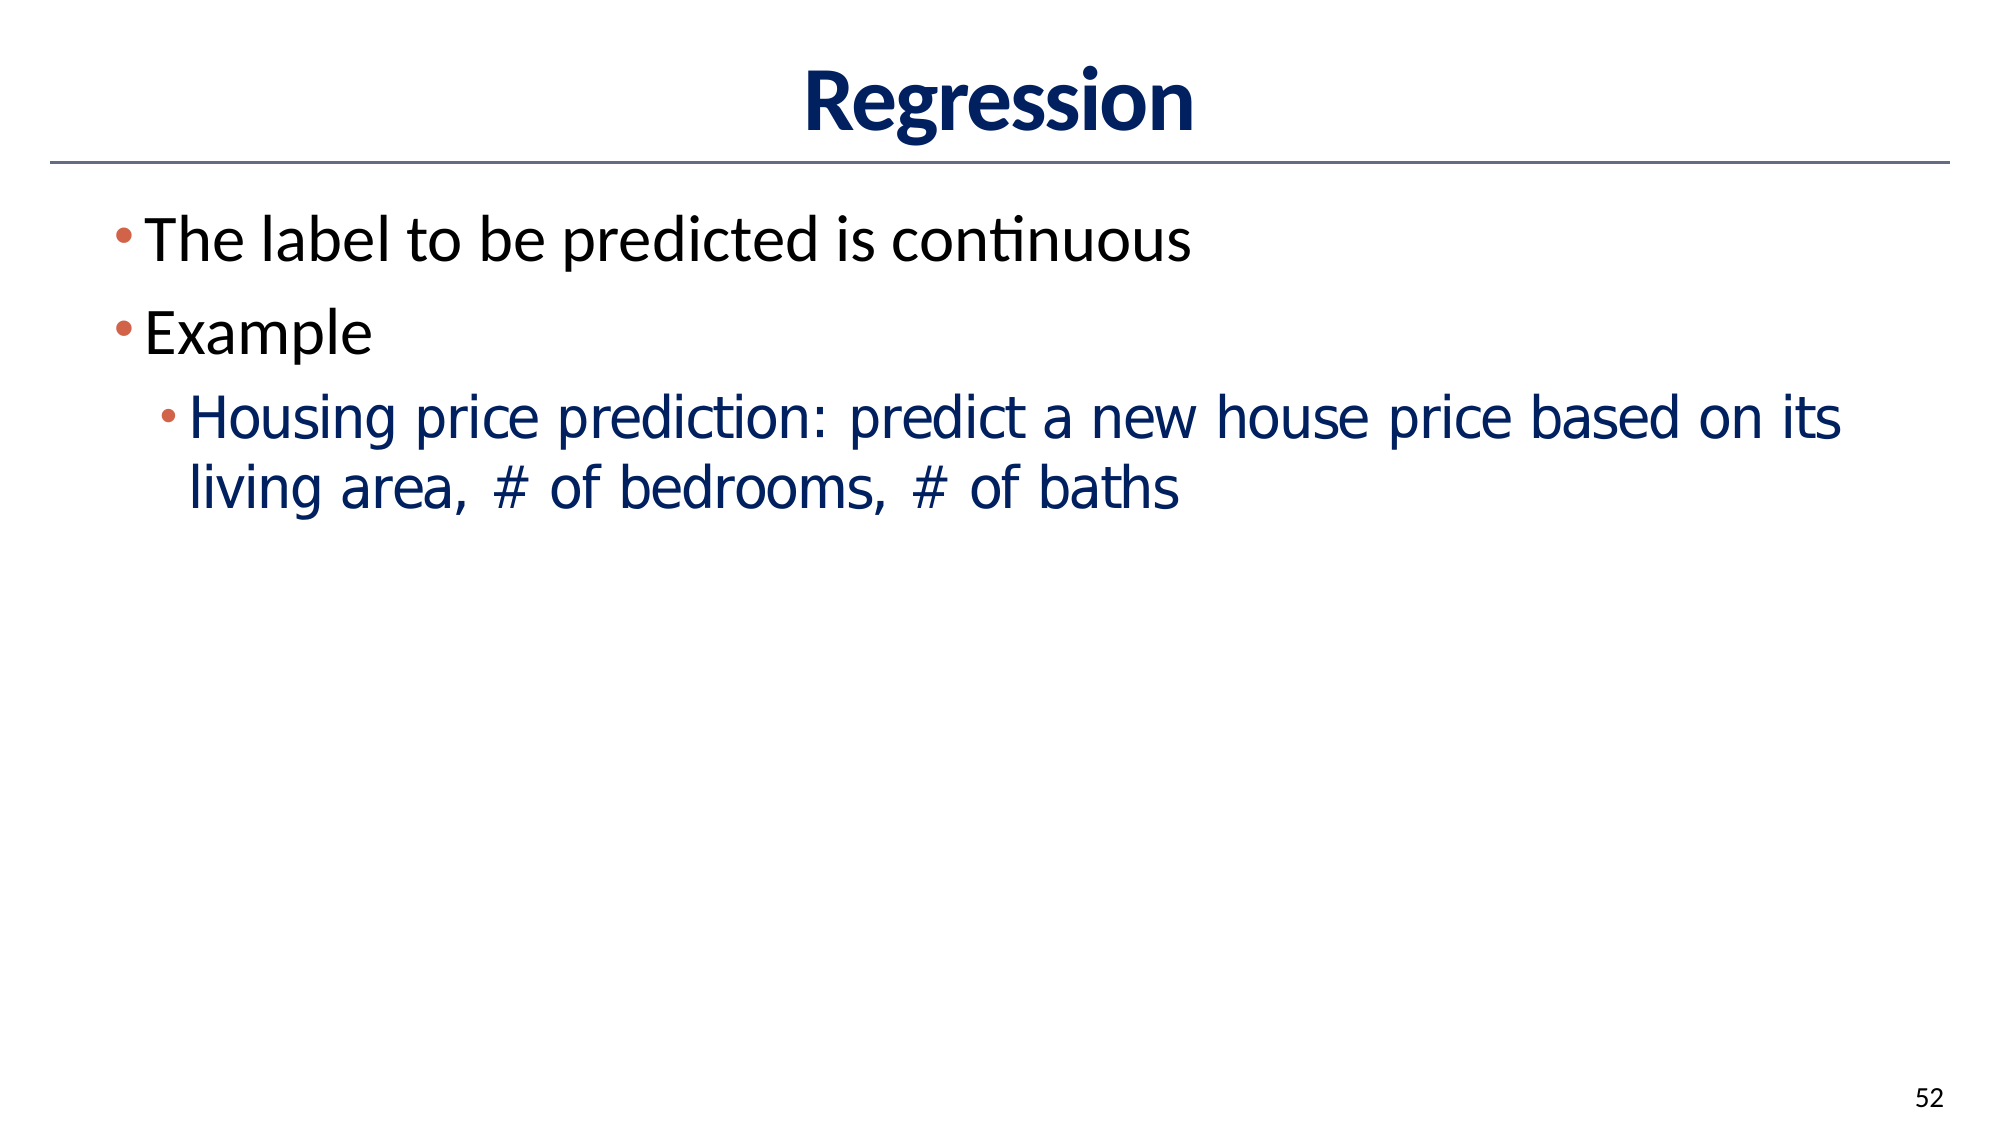

# Regression
The label to be predicted is continuous
Example
Housing price prediction: predict a new house price based on its living area, # of bedrooms, # of baths
52